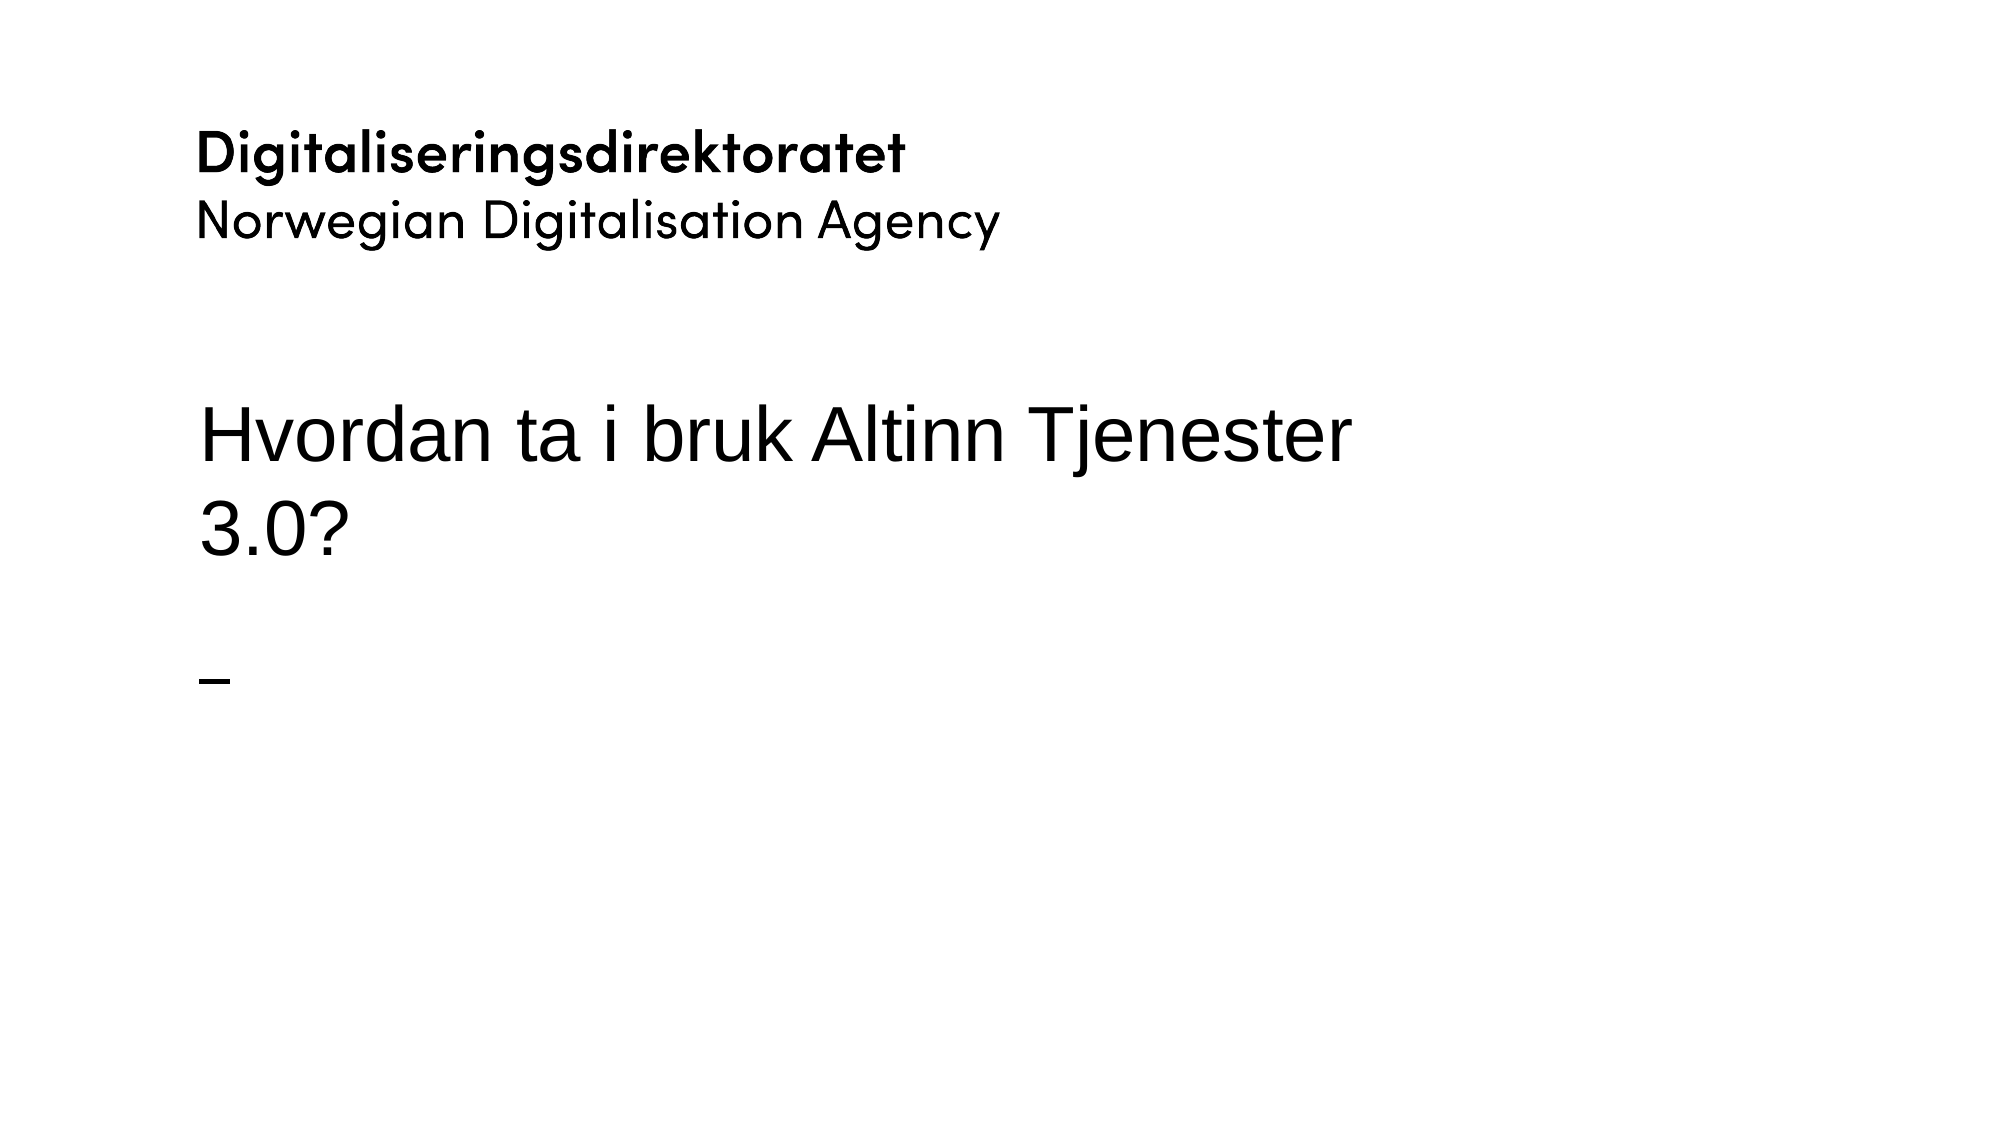

# Hvordan ta i bruk Altinn Tjenester 3.0?